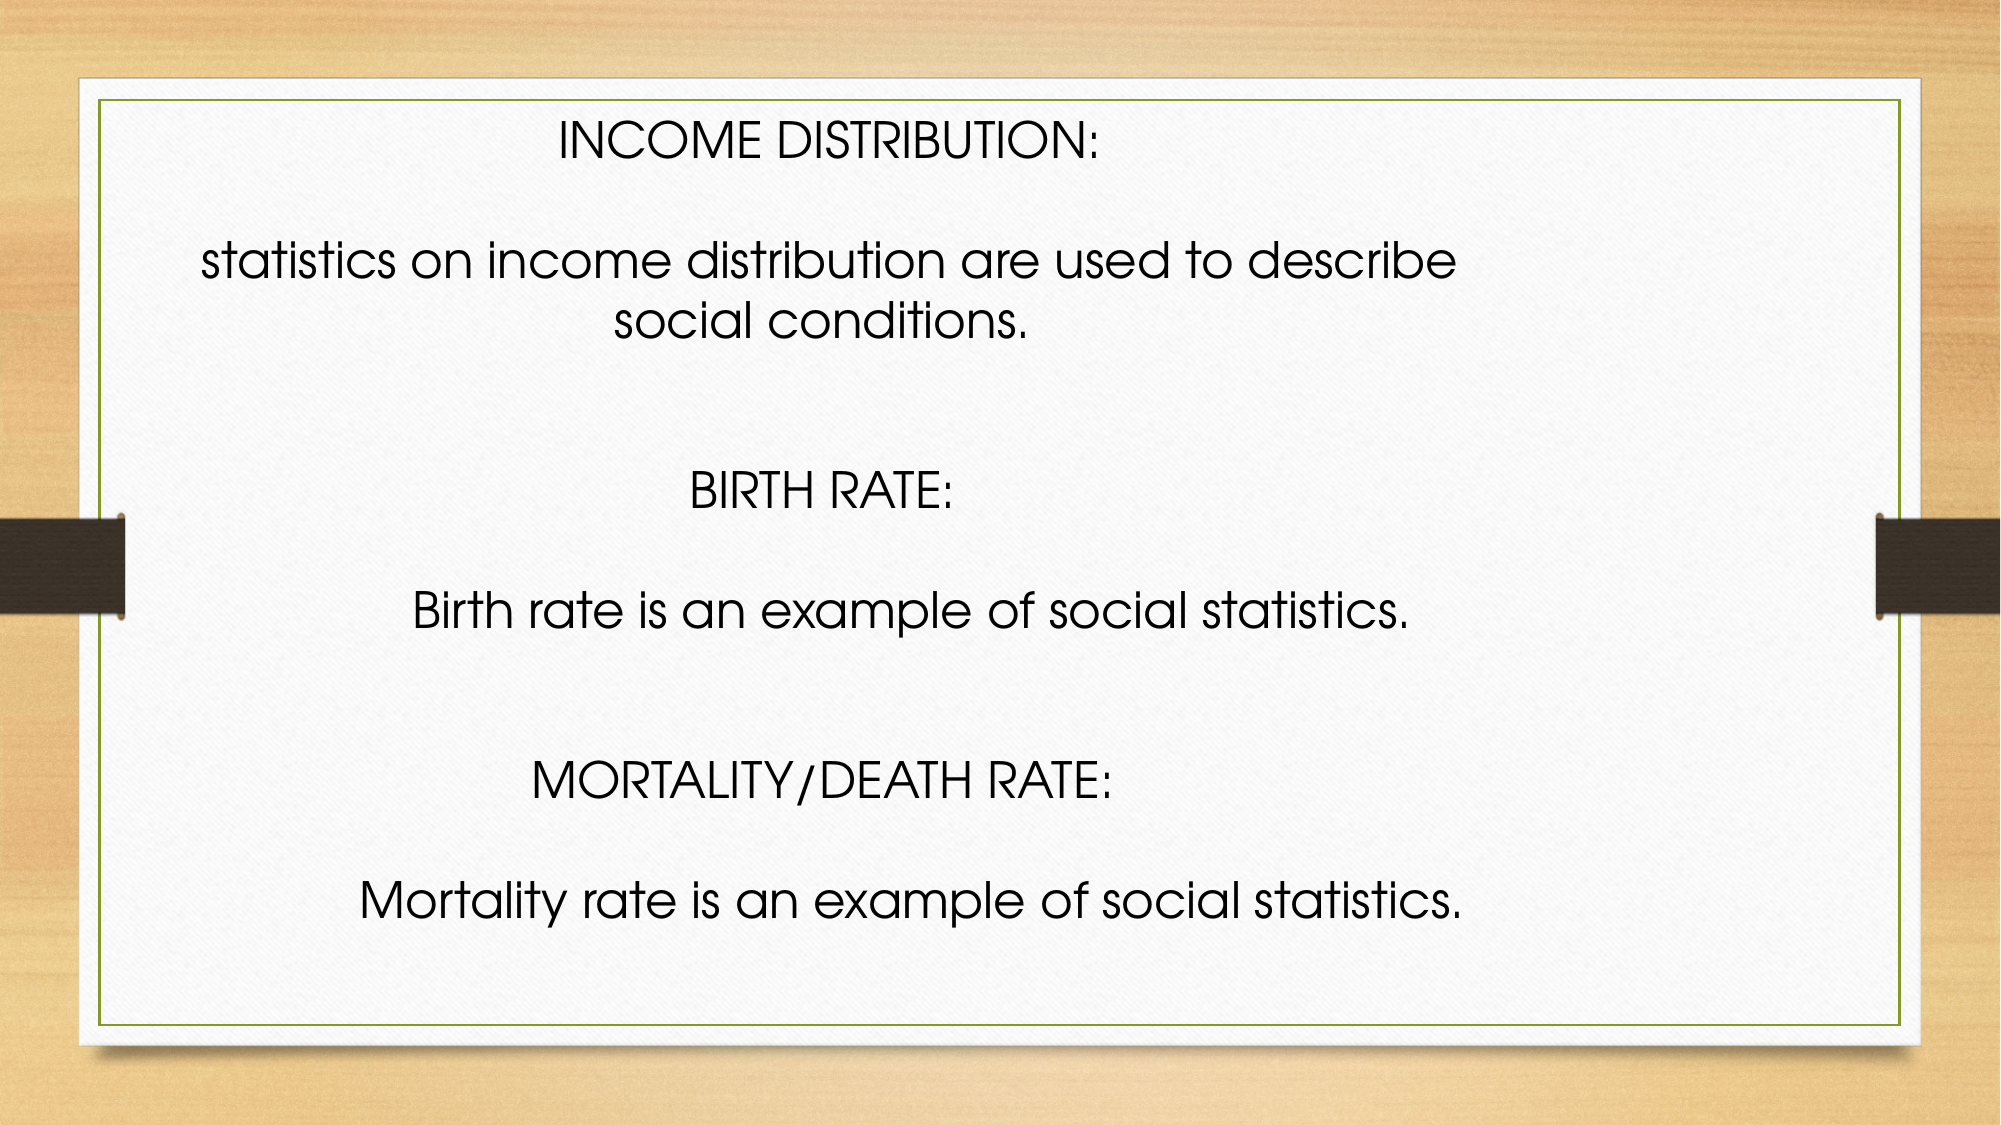

INCOME DISTRIBUTION:
 statistics on income distribution are used to describe social conditions.
BIRTH RATE:
             Birth rate is an example of social statistics.
MORTALITY/DEATH RATE:
             Mortality rate is an example of social statistics.